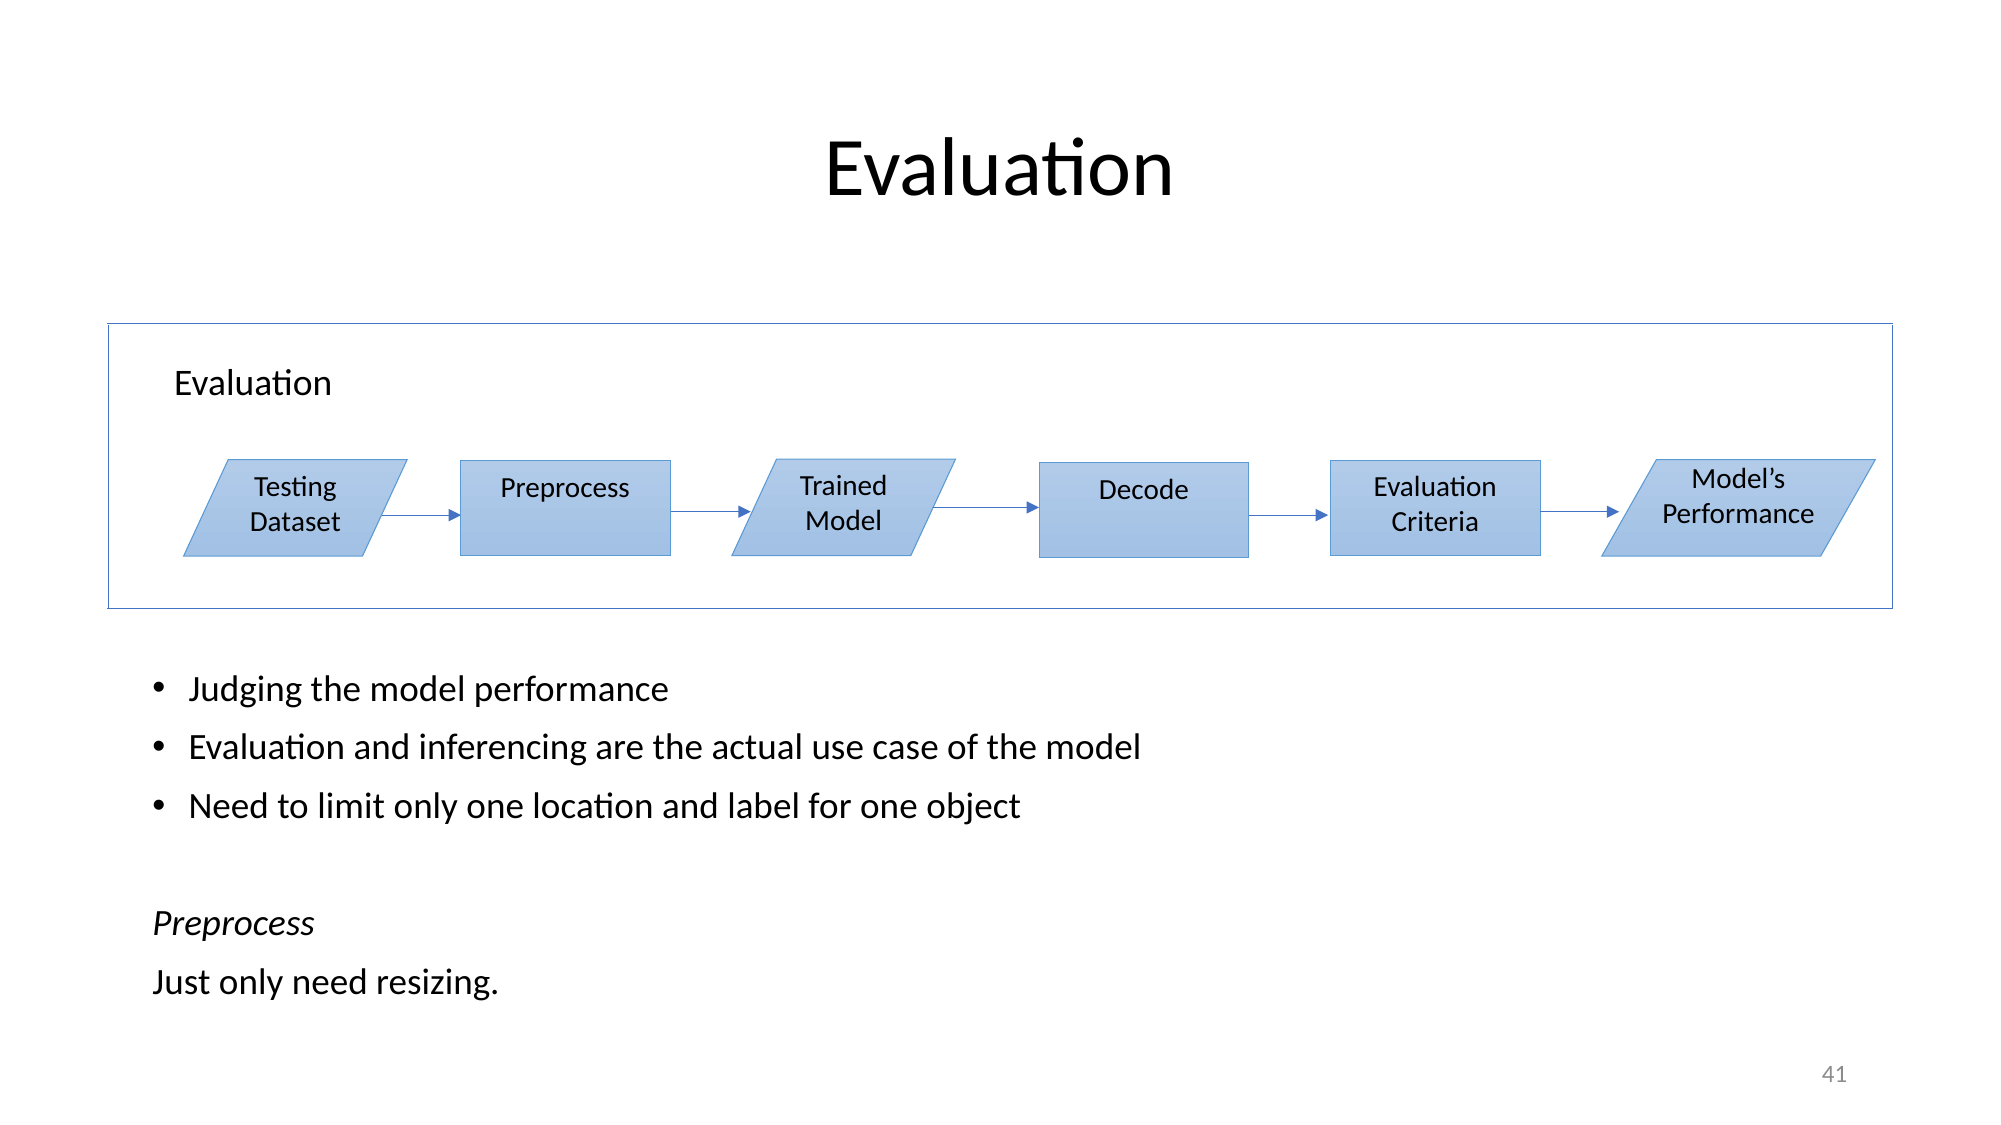

# Evaluation

Judging the model performance
Evaluation and inferencing are the actual use case of the model
Need to limit only one location and label for one object

Preprocess
Just only need resizing.

Evaluation
Trained Model

Testing Dataset

Model’s Performance

Preprocess

Evaluation Criteria

Decode

41